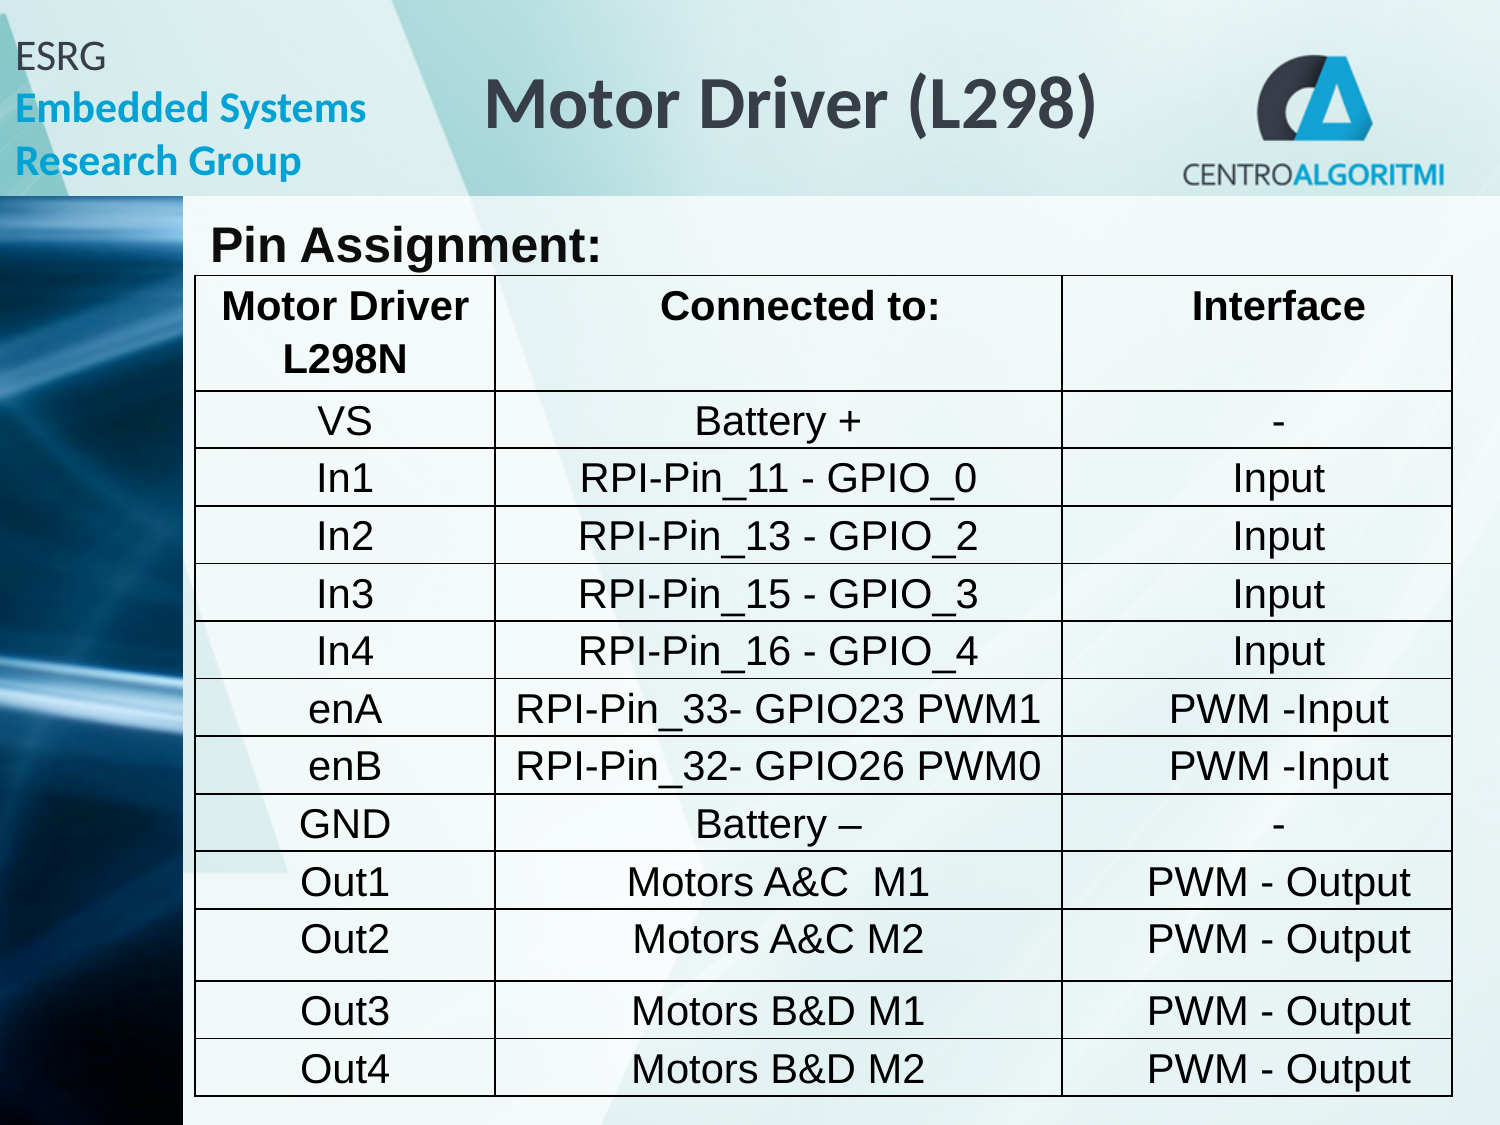

# Motor Driver (L298)
Pin Assignment:
| Motor Driver L298N | Connected to: | Interface |
| --- | --- | --- |
| VS | Battery + | - |
| In1 | RPI-Pin\_11 - GPIO\_0 | Input |
| In2 | RPI-Pin\_13 - GPIO\_2 | Input |
| In3 | RPI-Pin\_15 - GPIO\_3 | Input |
| In4 | RPI-Pin\_16 - GPIO\_4 | Input |
| enA | RPI-Pin\_33- GPIO23 PWM1 | PWM -Input |
| enB | RPI-Pin\_32- GPIO26 PWM0 | PWM -Input |
| GND | Battery – | - |
| Out1 | Motors A&C M1 | PWM - Output |
| Out2 | Motors A&C M2 | PWM - Output |
| Out3 | Motors B&D M1 | PWM - Output |
| Out4 | Motors B&D M2 | PWM - Output |